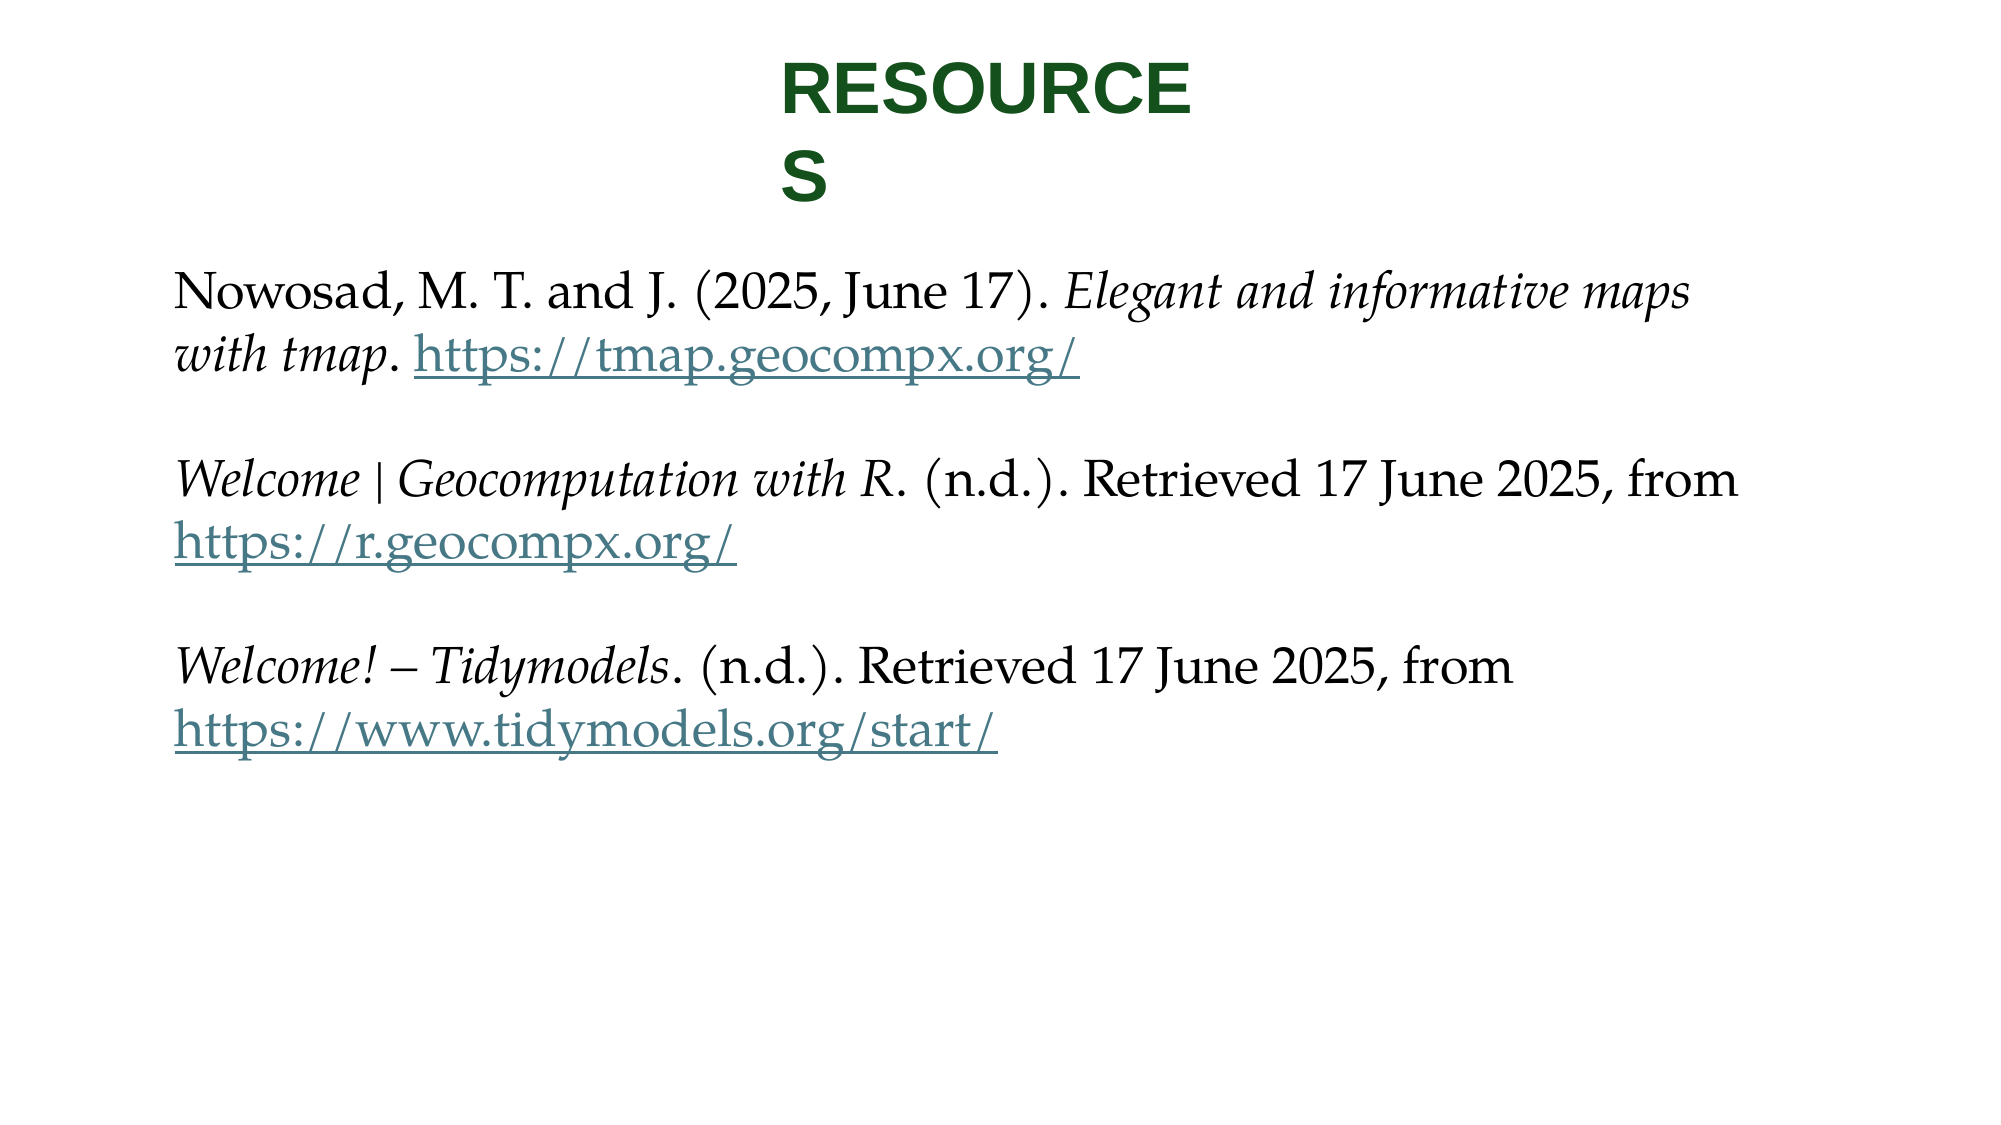

RESOURCES
Nowosad, M. T. and J. (2025, June 17). Elegant and informative maps with tmap. https://tmap.geocompx.org/

Welcome | Geocomputation with R. (n.d.). Retrieved 17 June 2025, from https://r.geocompx.org/

Welcome! – Tidymodels. (n.d.). Retrieved 17 June 2025, from https://www.tidymodels.org/start/